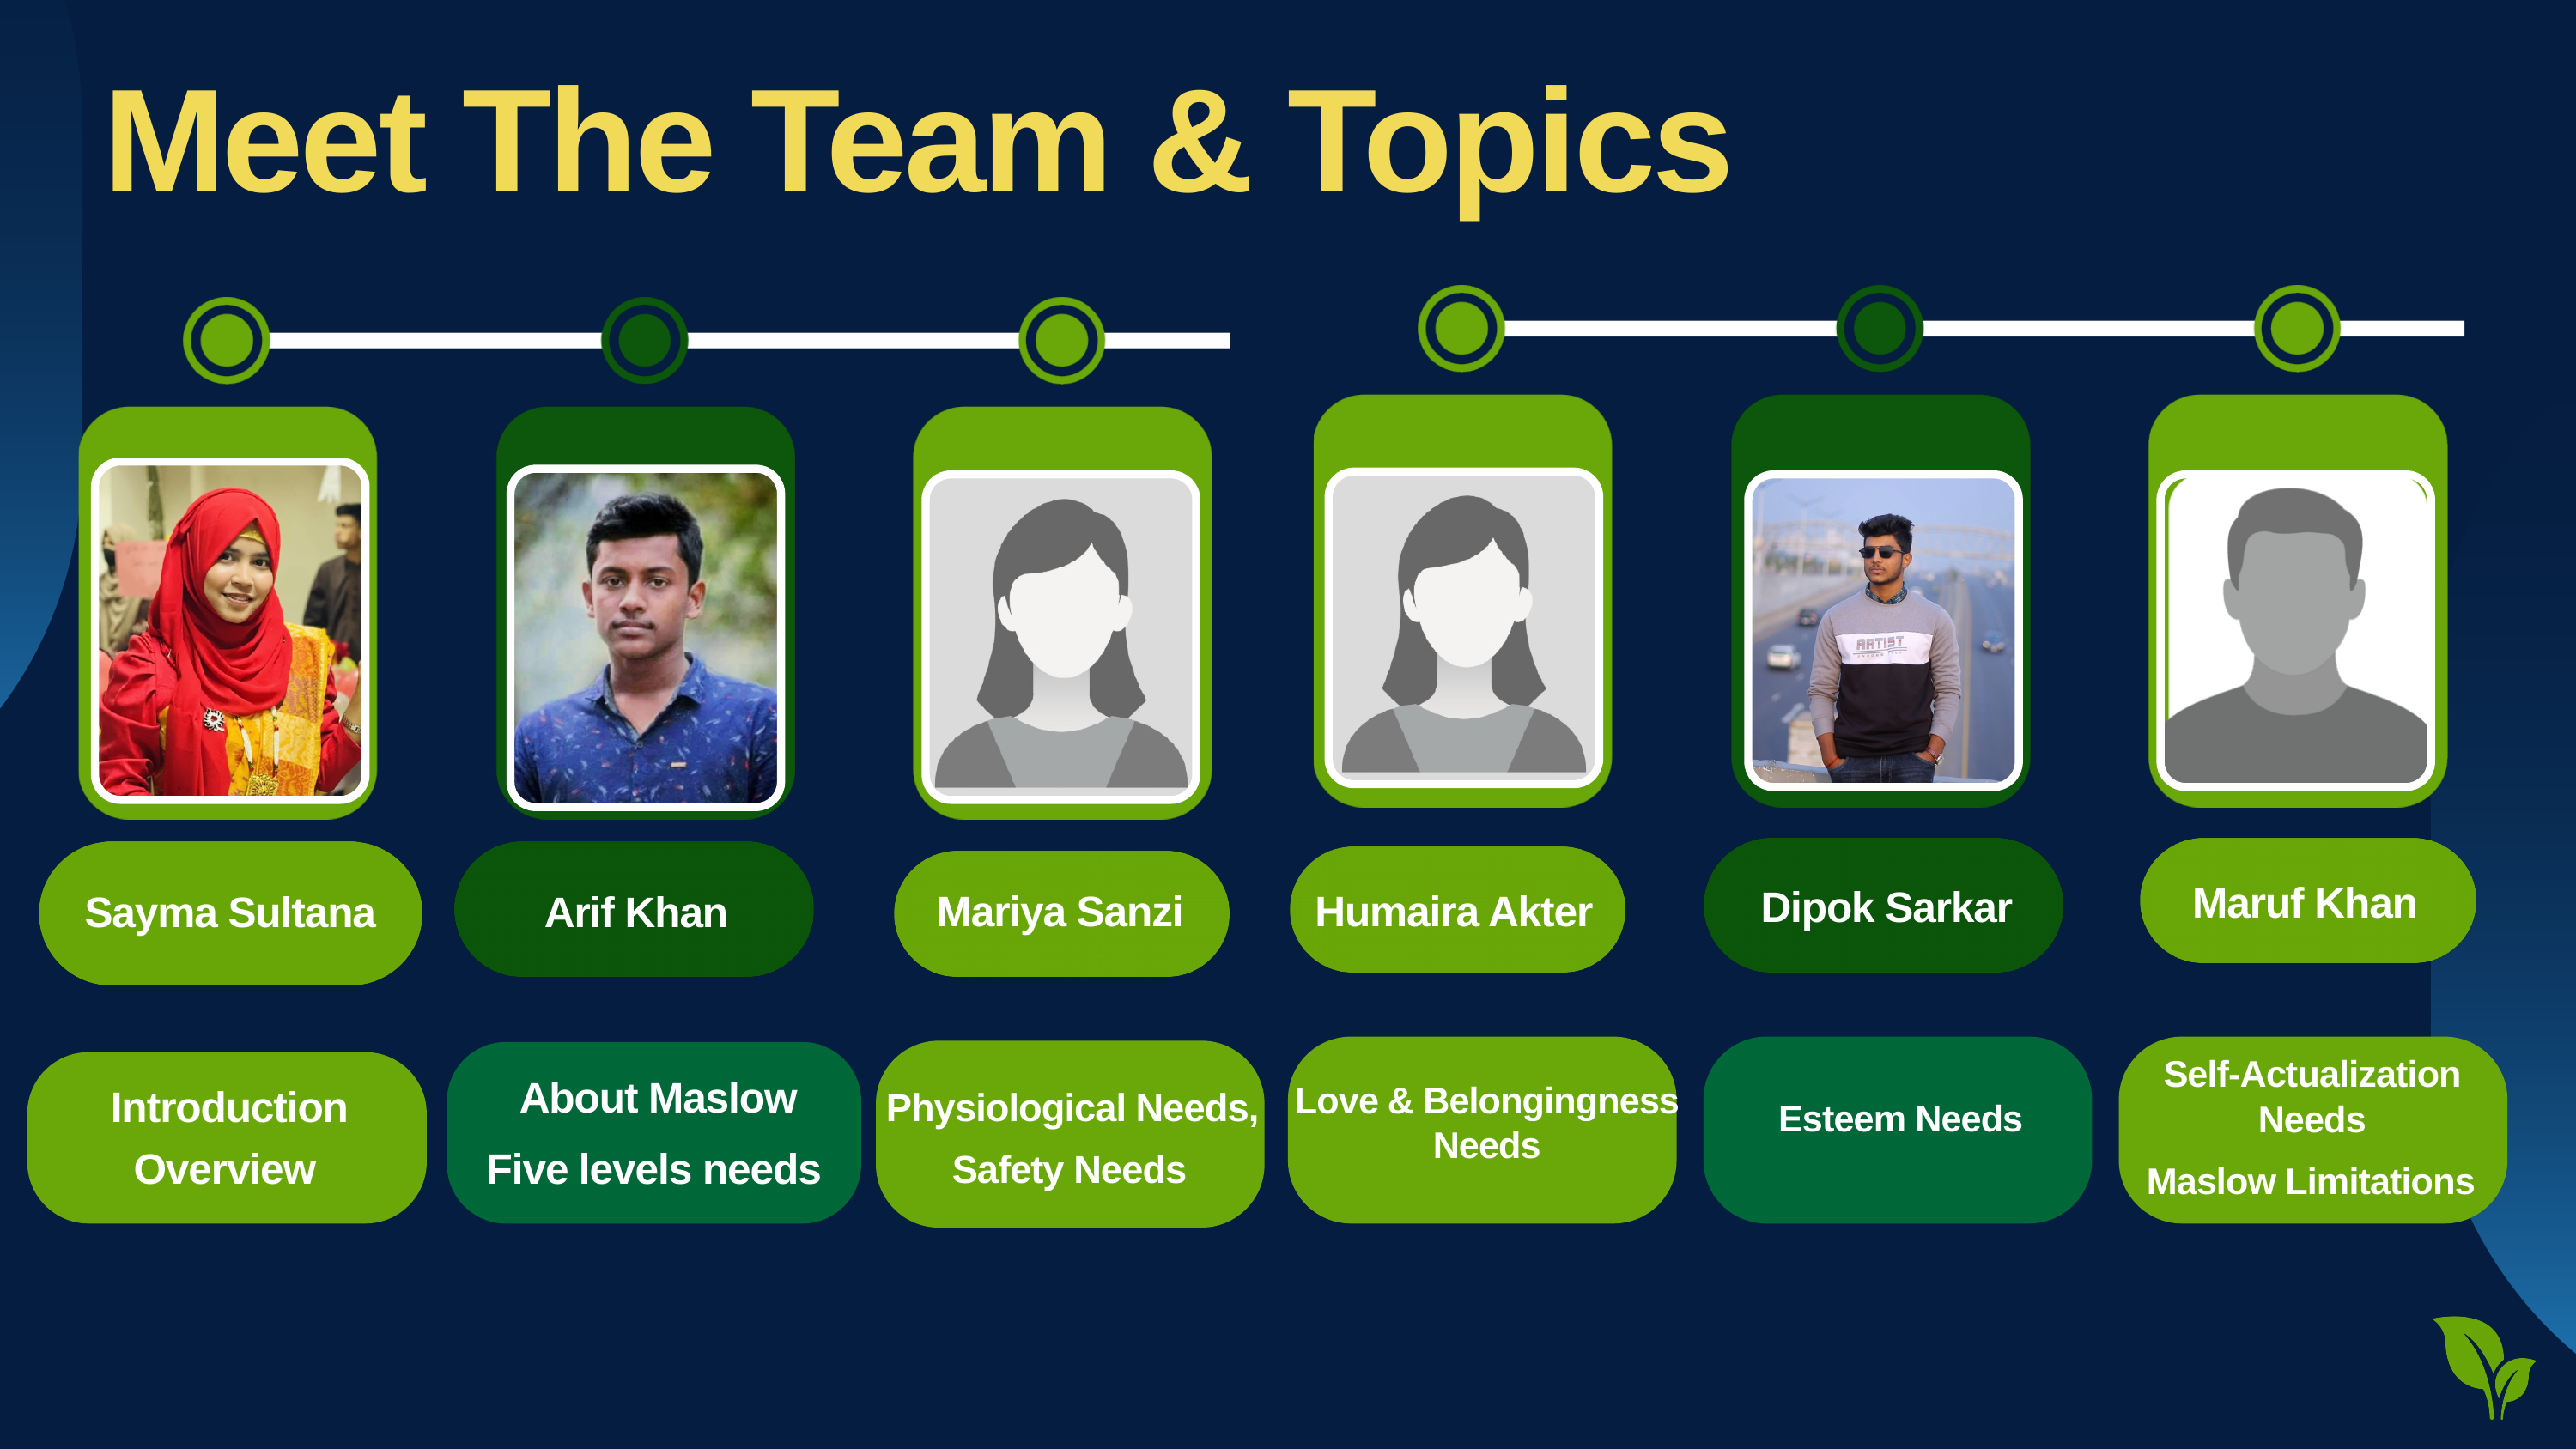

Meet The Team & Topics

Maruf Khan
Dipok Sarkar
Mariya Sanzi
Humaira Akter
Sayma Sultana
Arif Khan

Self-Actualization Needs

About Maslow
Love & Belongingness Needs
Introduction
Physiological Needs,
Esteem Needs
Overview
Five levels needs
Safety Needs
Maslow Limitations